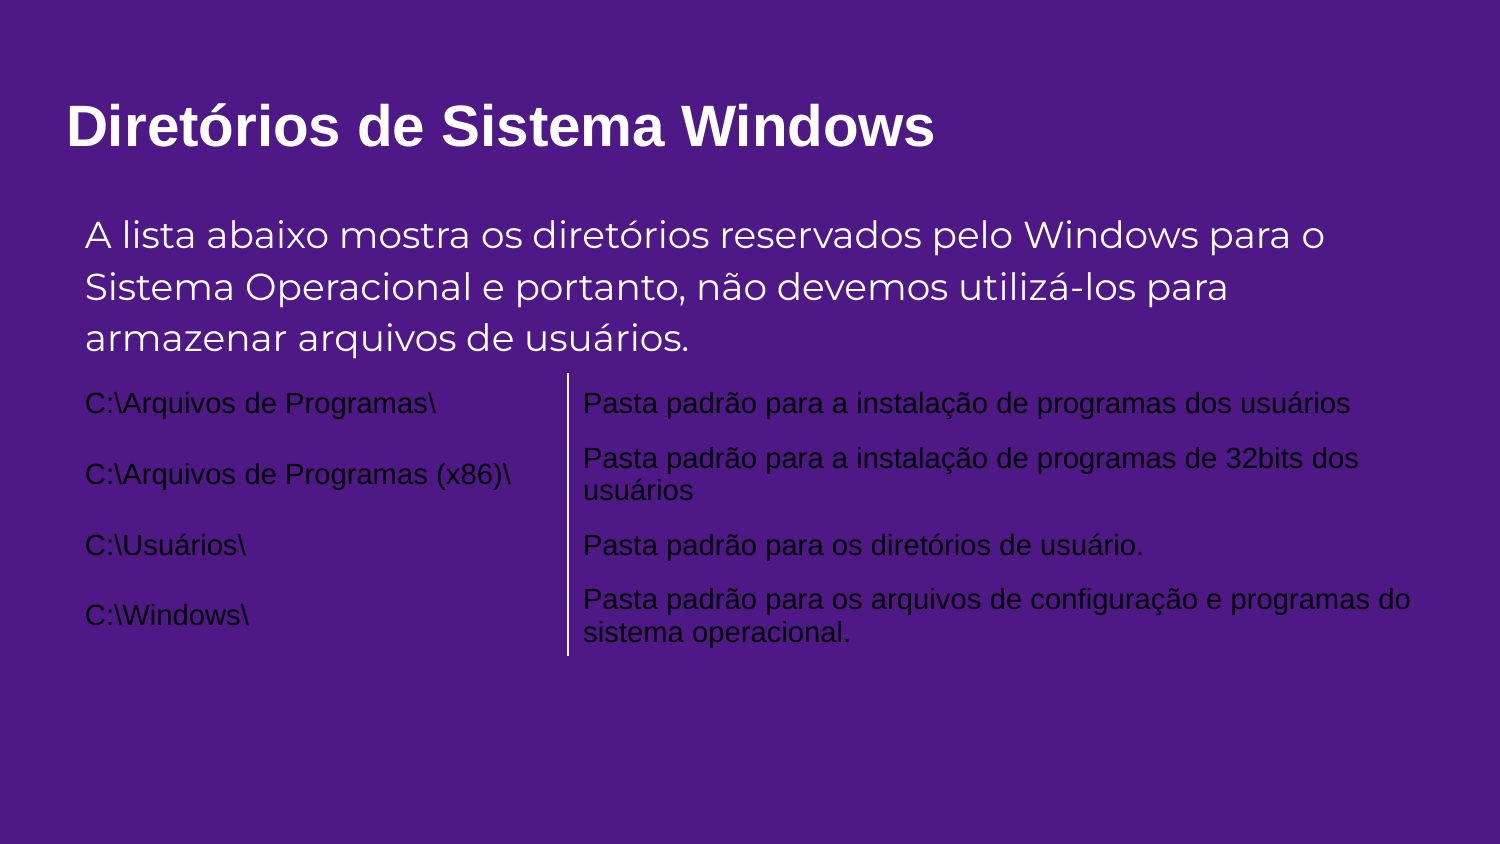

# Diretórios de Sistema Windows
A lista abaixo mostra os diretórios reservados pelo Windows para o Sistema Operacional e portanto, não devemos utilizá-los para armazenar arquivos de usuários.

| C:\Arquivos de Programas\ | Pasta padrão para a instalação de programas dos usuários |
| --- | --- |
| C:\Arquivos de Programas (x86)\ | Pasta padrão para a instalação de programas de 32bits dos usuários |
| C:\Usuários\ | Pasta padrão para os diretórios de usuário. |
| C:\Windows\ | Pasta padrão para os arquivos de configuração e programas do sistema operacional. |